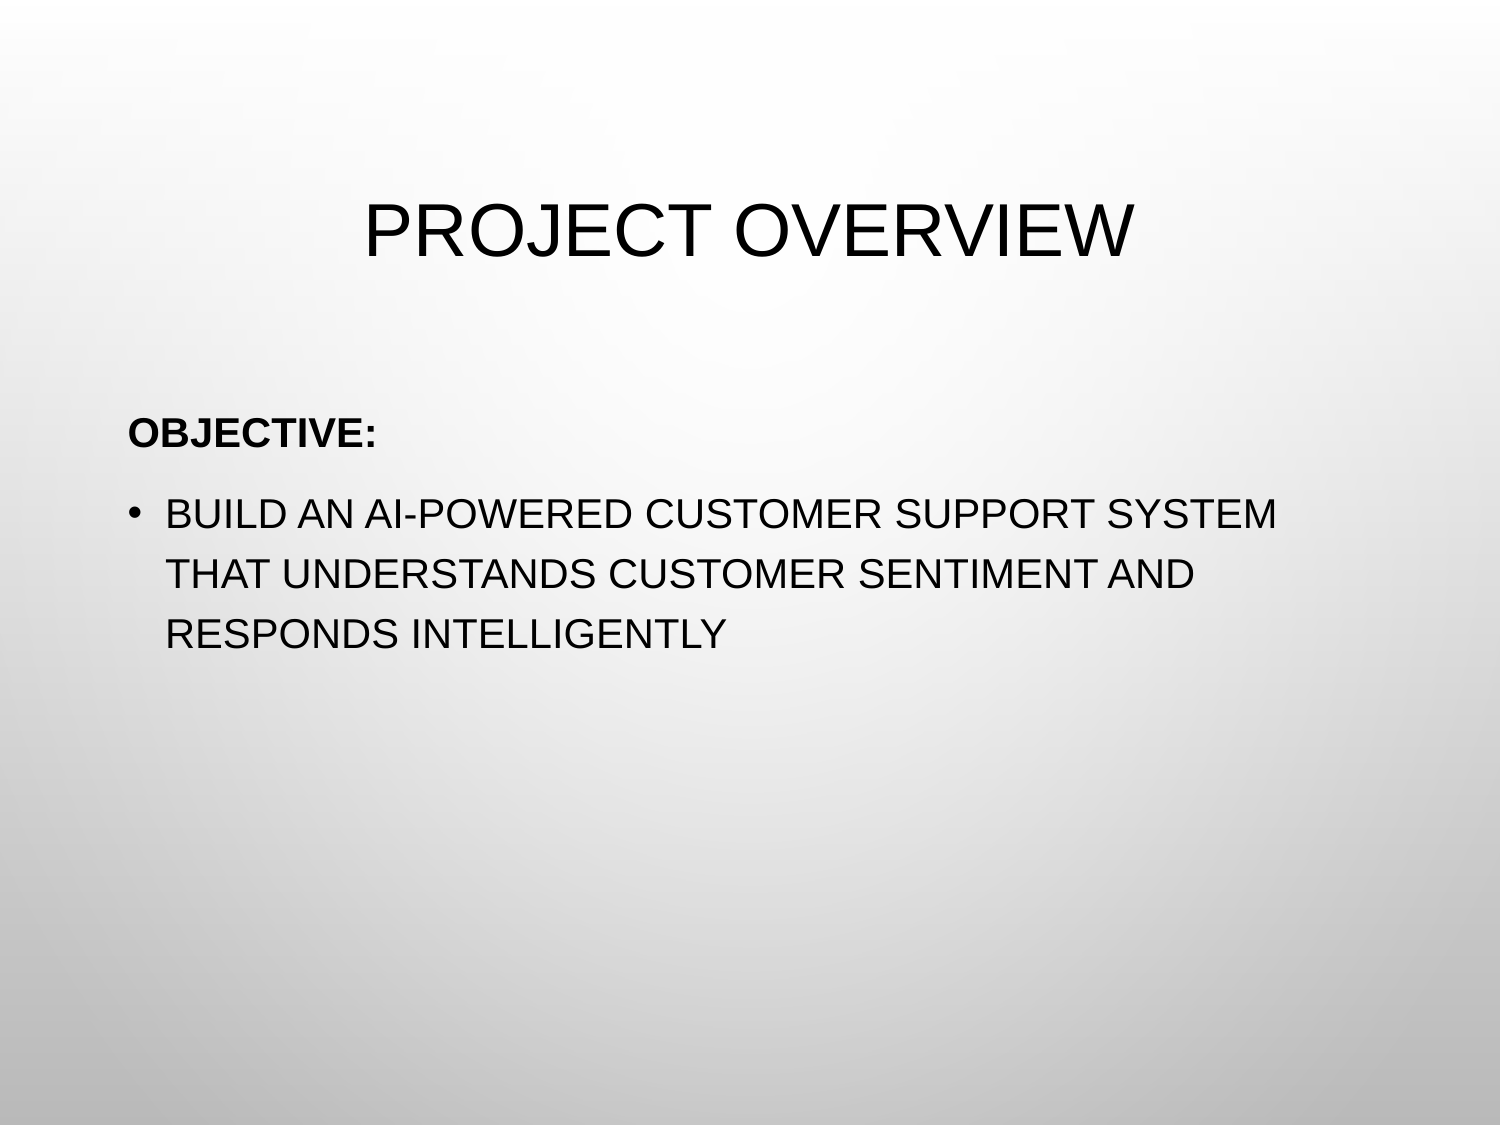

# Project Overview
Objective:
Build an AI-powered customer support system that understands customer sentiment and responds intelligently